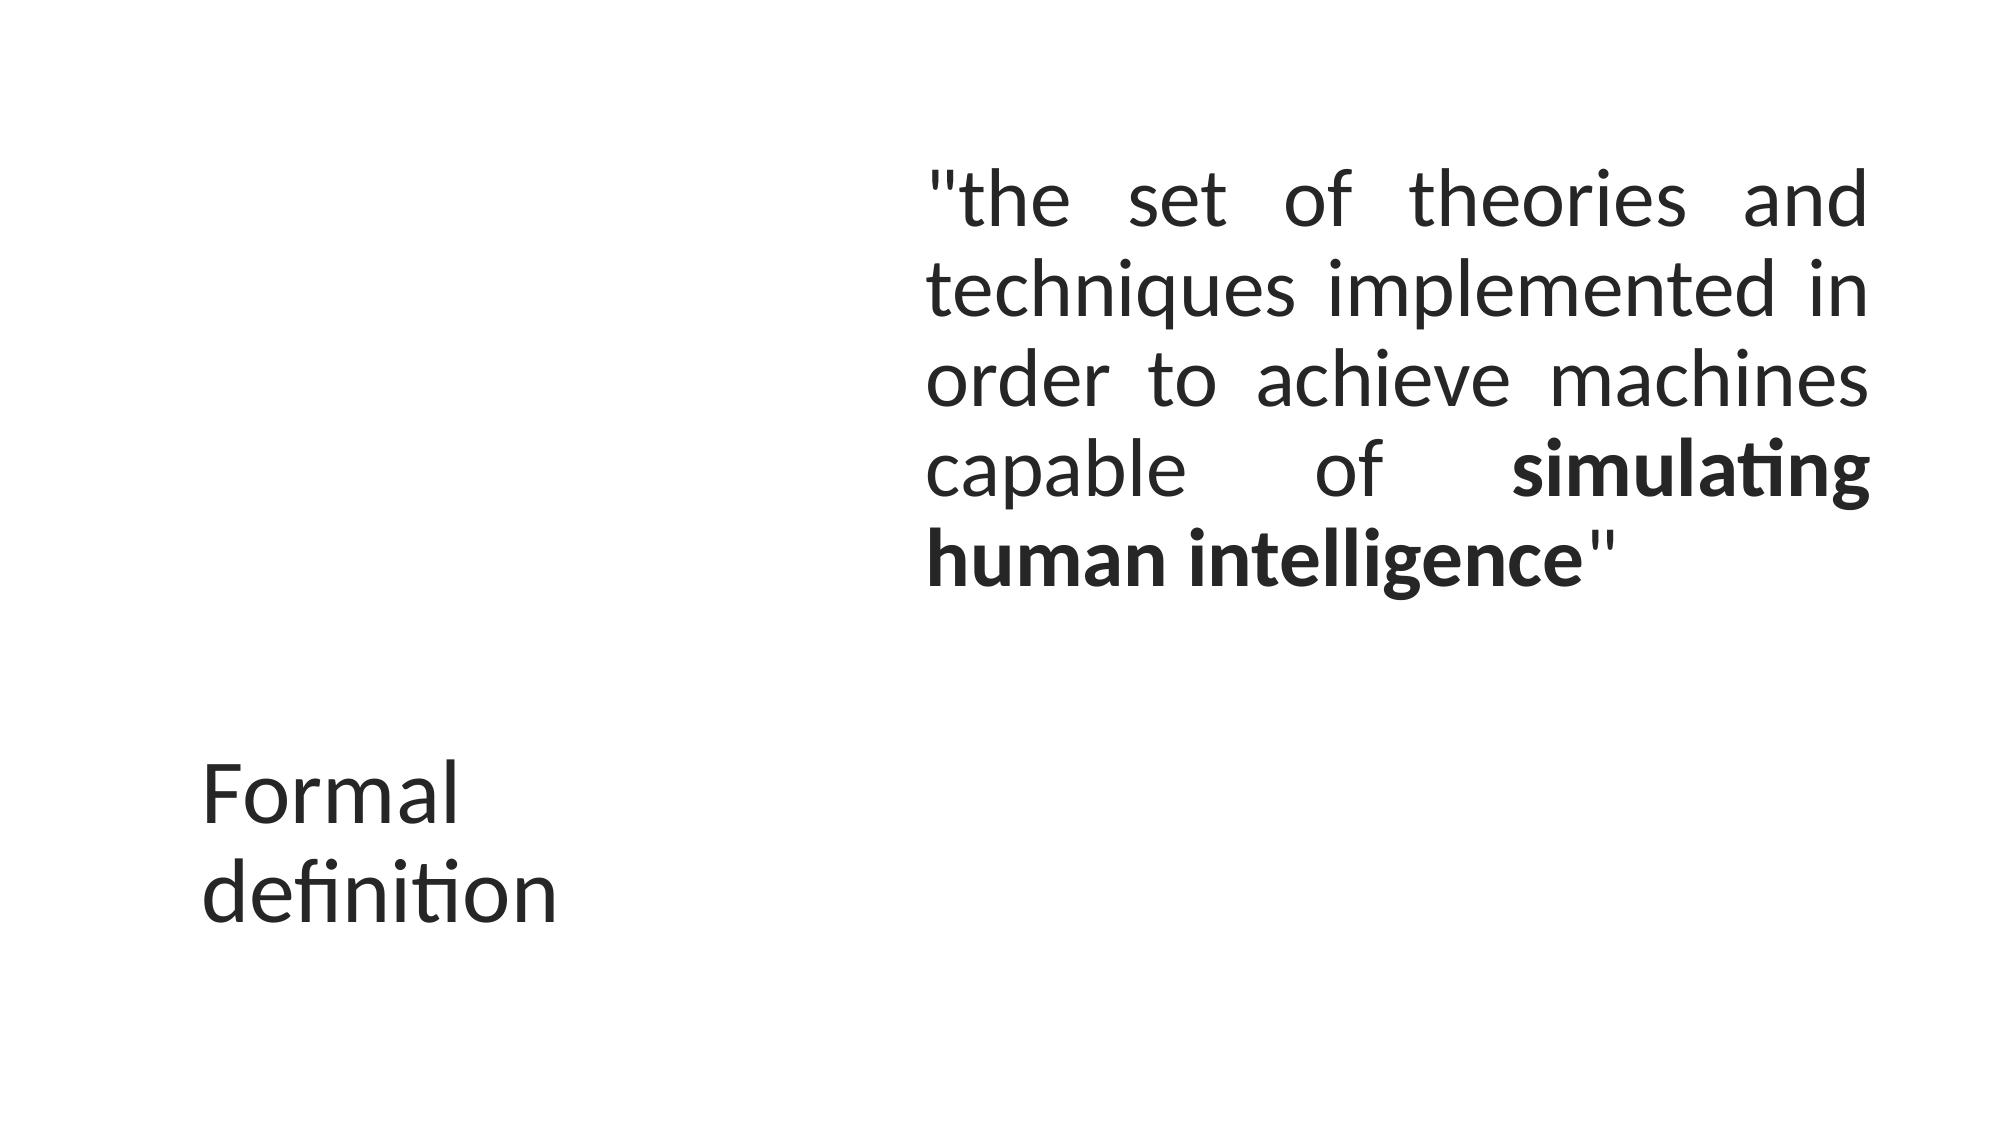

"the set of theories and techniques implemented in order to achieve machines capable of simulating human intelligence"
# Formal definition